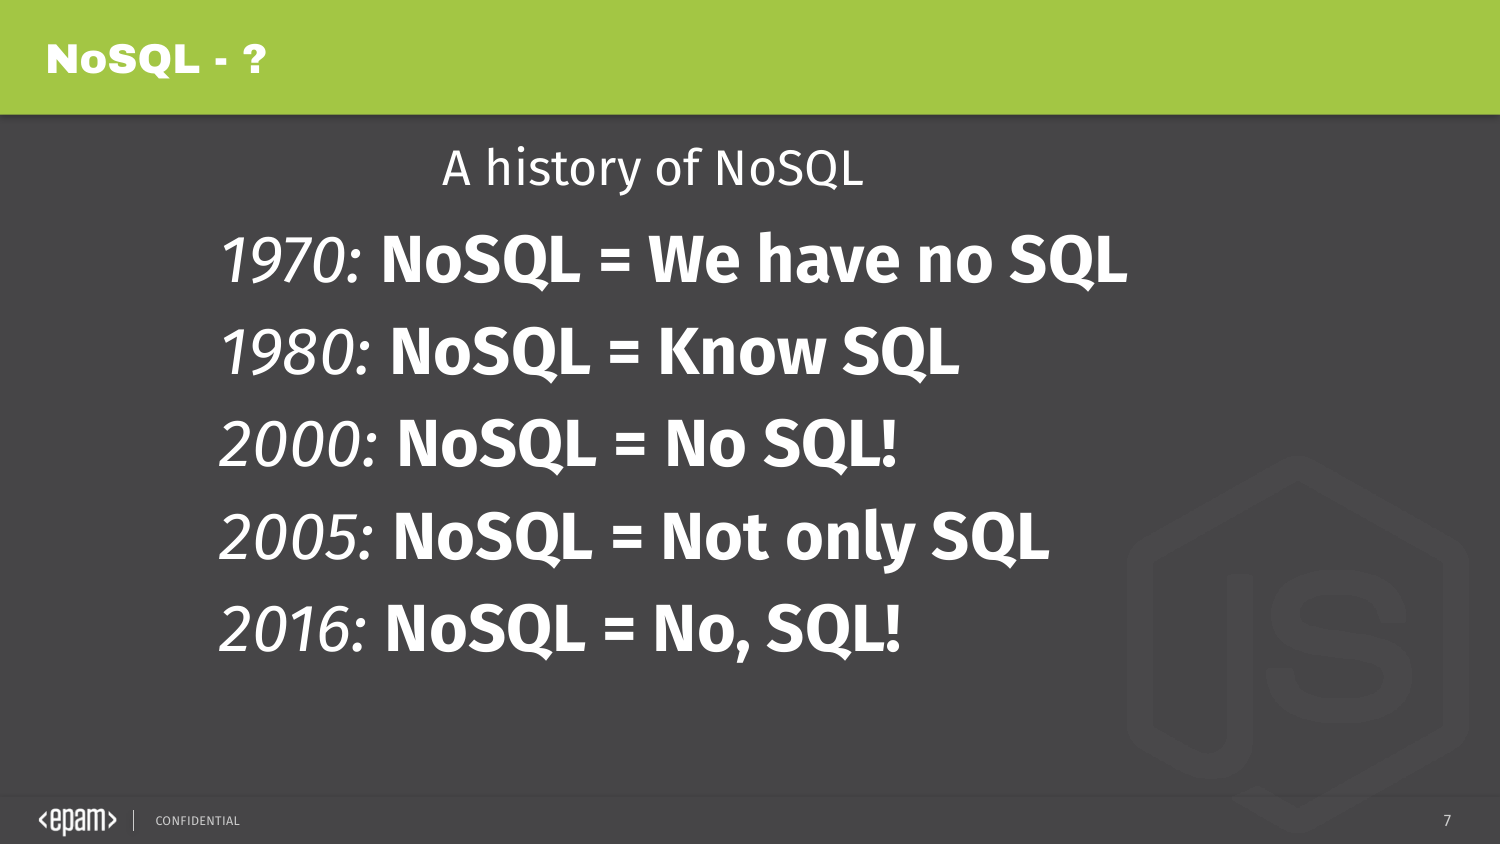

NoSQL - ?
A history of NoSQL
1970: NoSQL = We have no SQL
1980: NoSQL = Know SQL
2000: NoSQL = No SQL!
2005: NoSQL = Not only SQL
2016: NoSQL = No, SQL!